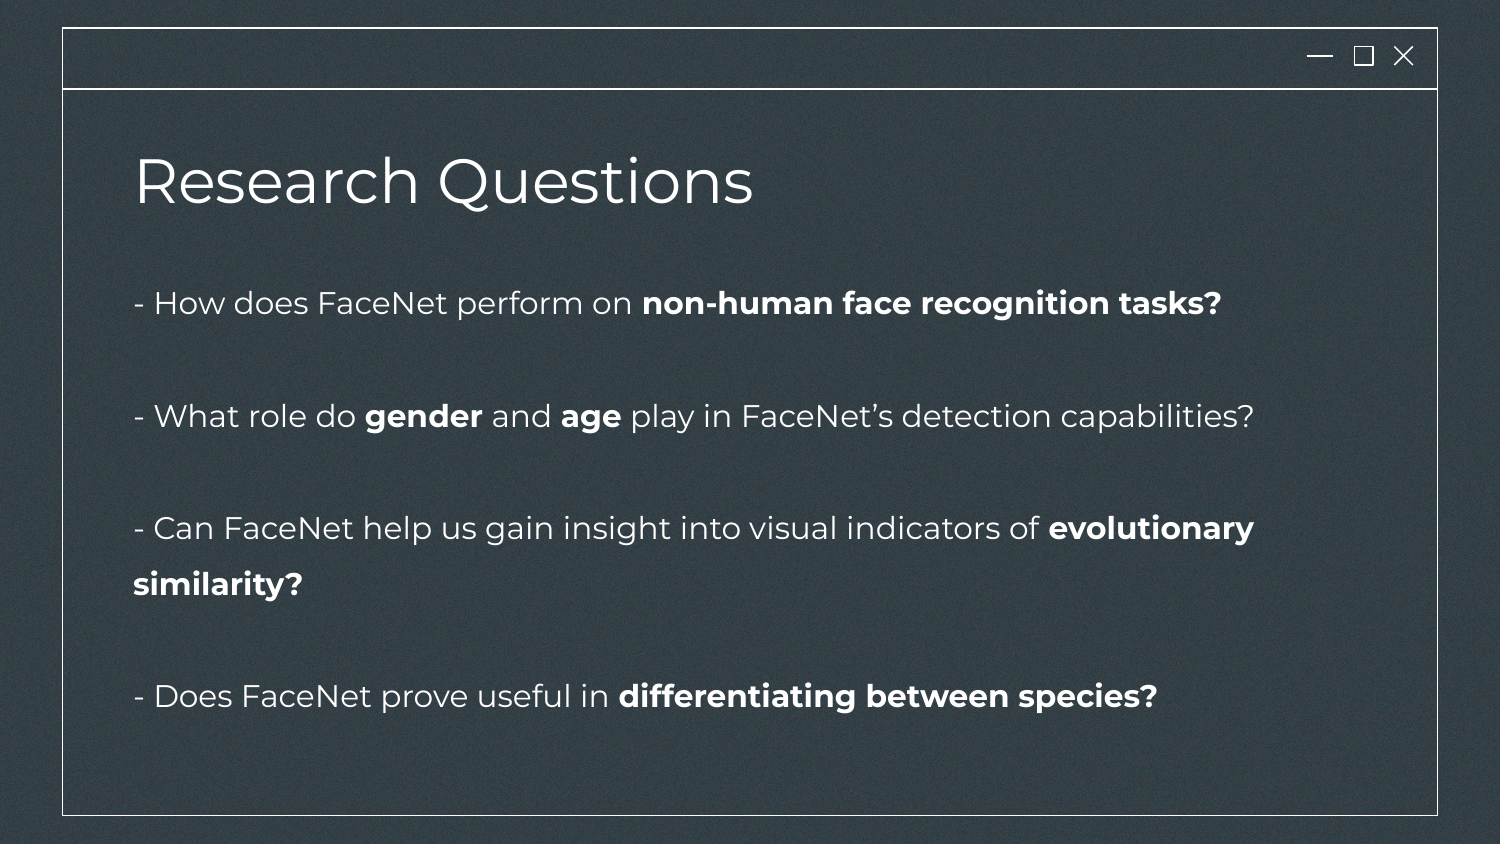

# Research Questions
- How does FaceNet perform on non-human face recognition tasks?

- What role do gender and age play in FaceNet’s detection capabilities?

- Can FaceNet help us gain insight into visual indicators of evolutionary similarity?

- Does FaceNet prove useful in differentiating between species?